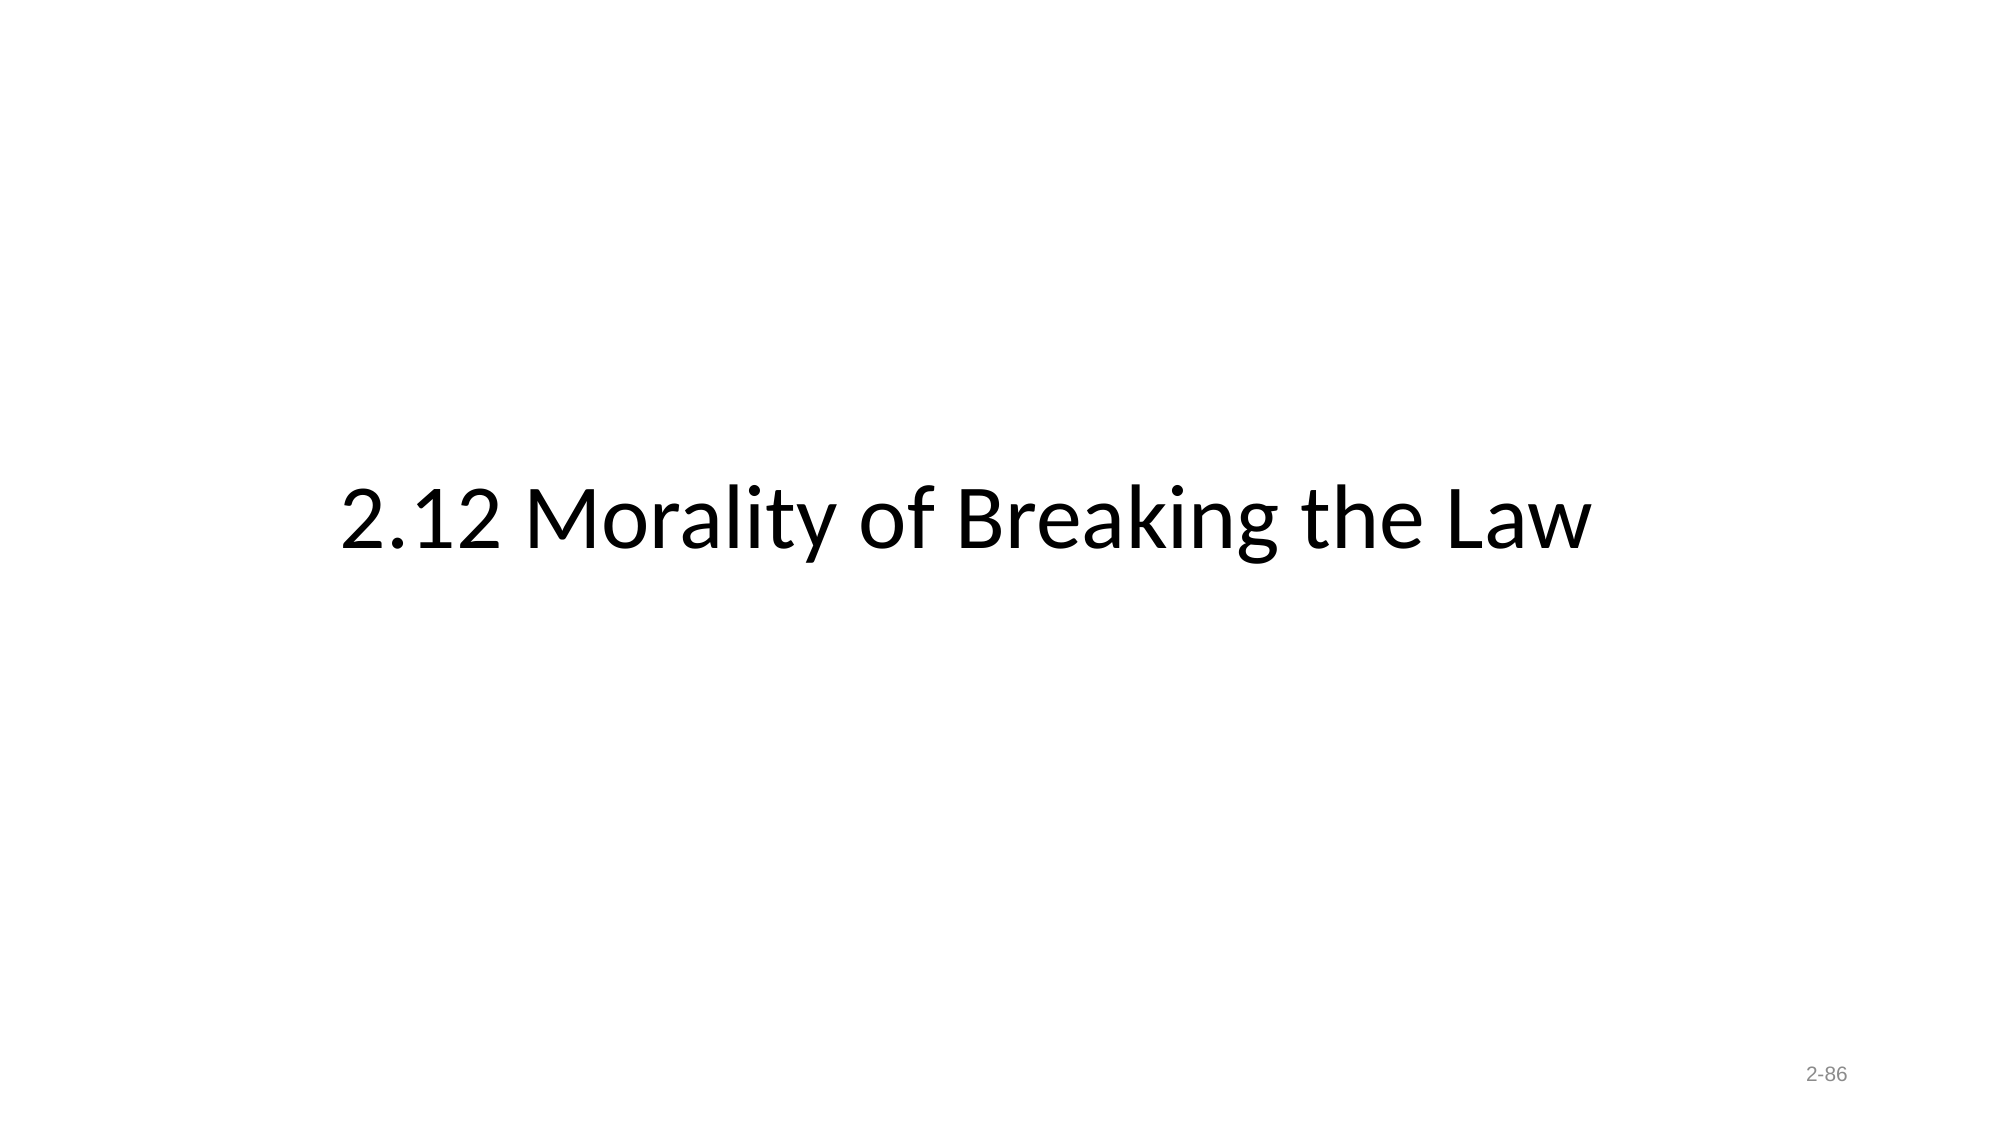

# 2.12 Morality of Breaking the Law
2-86